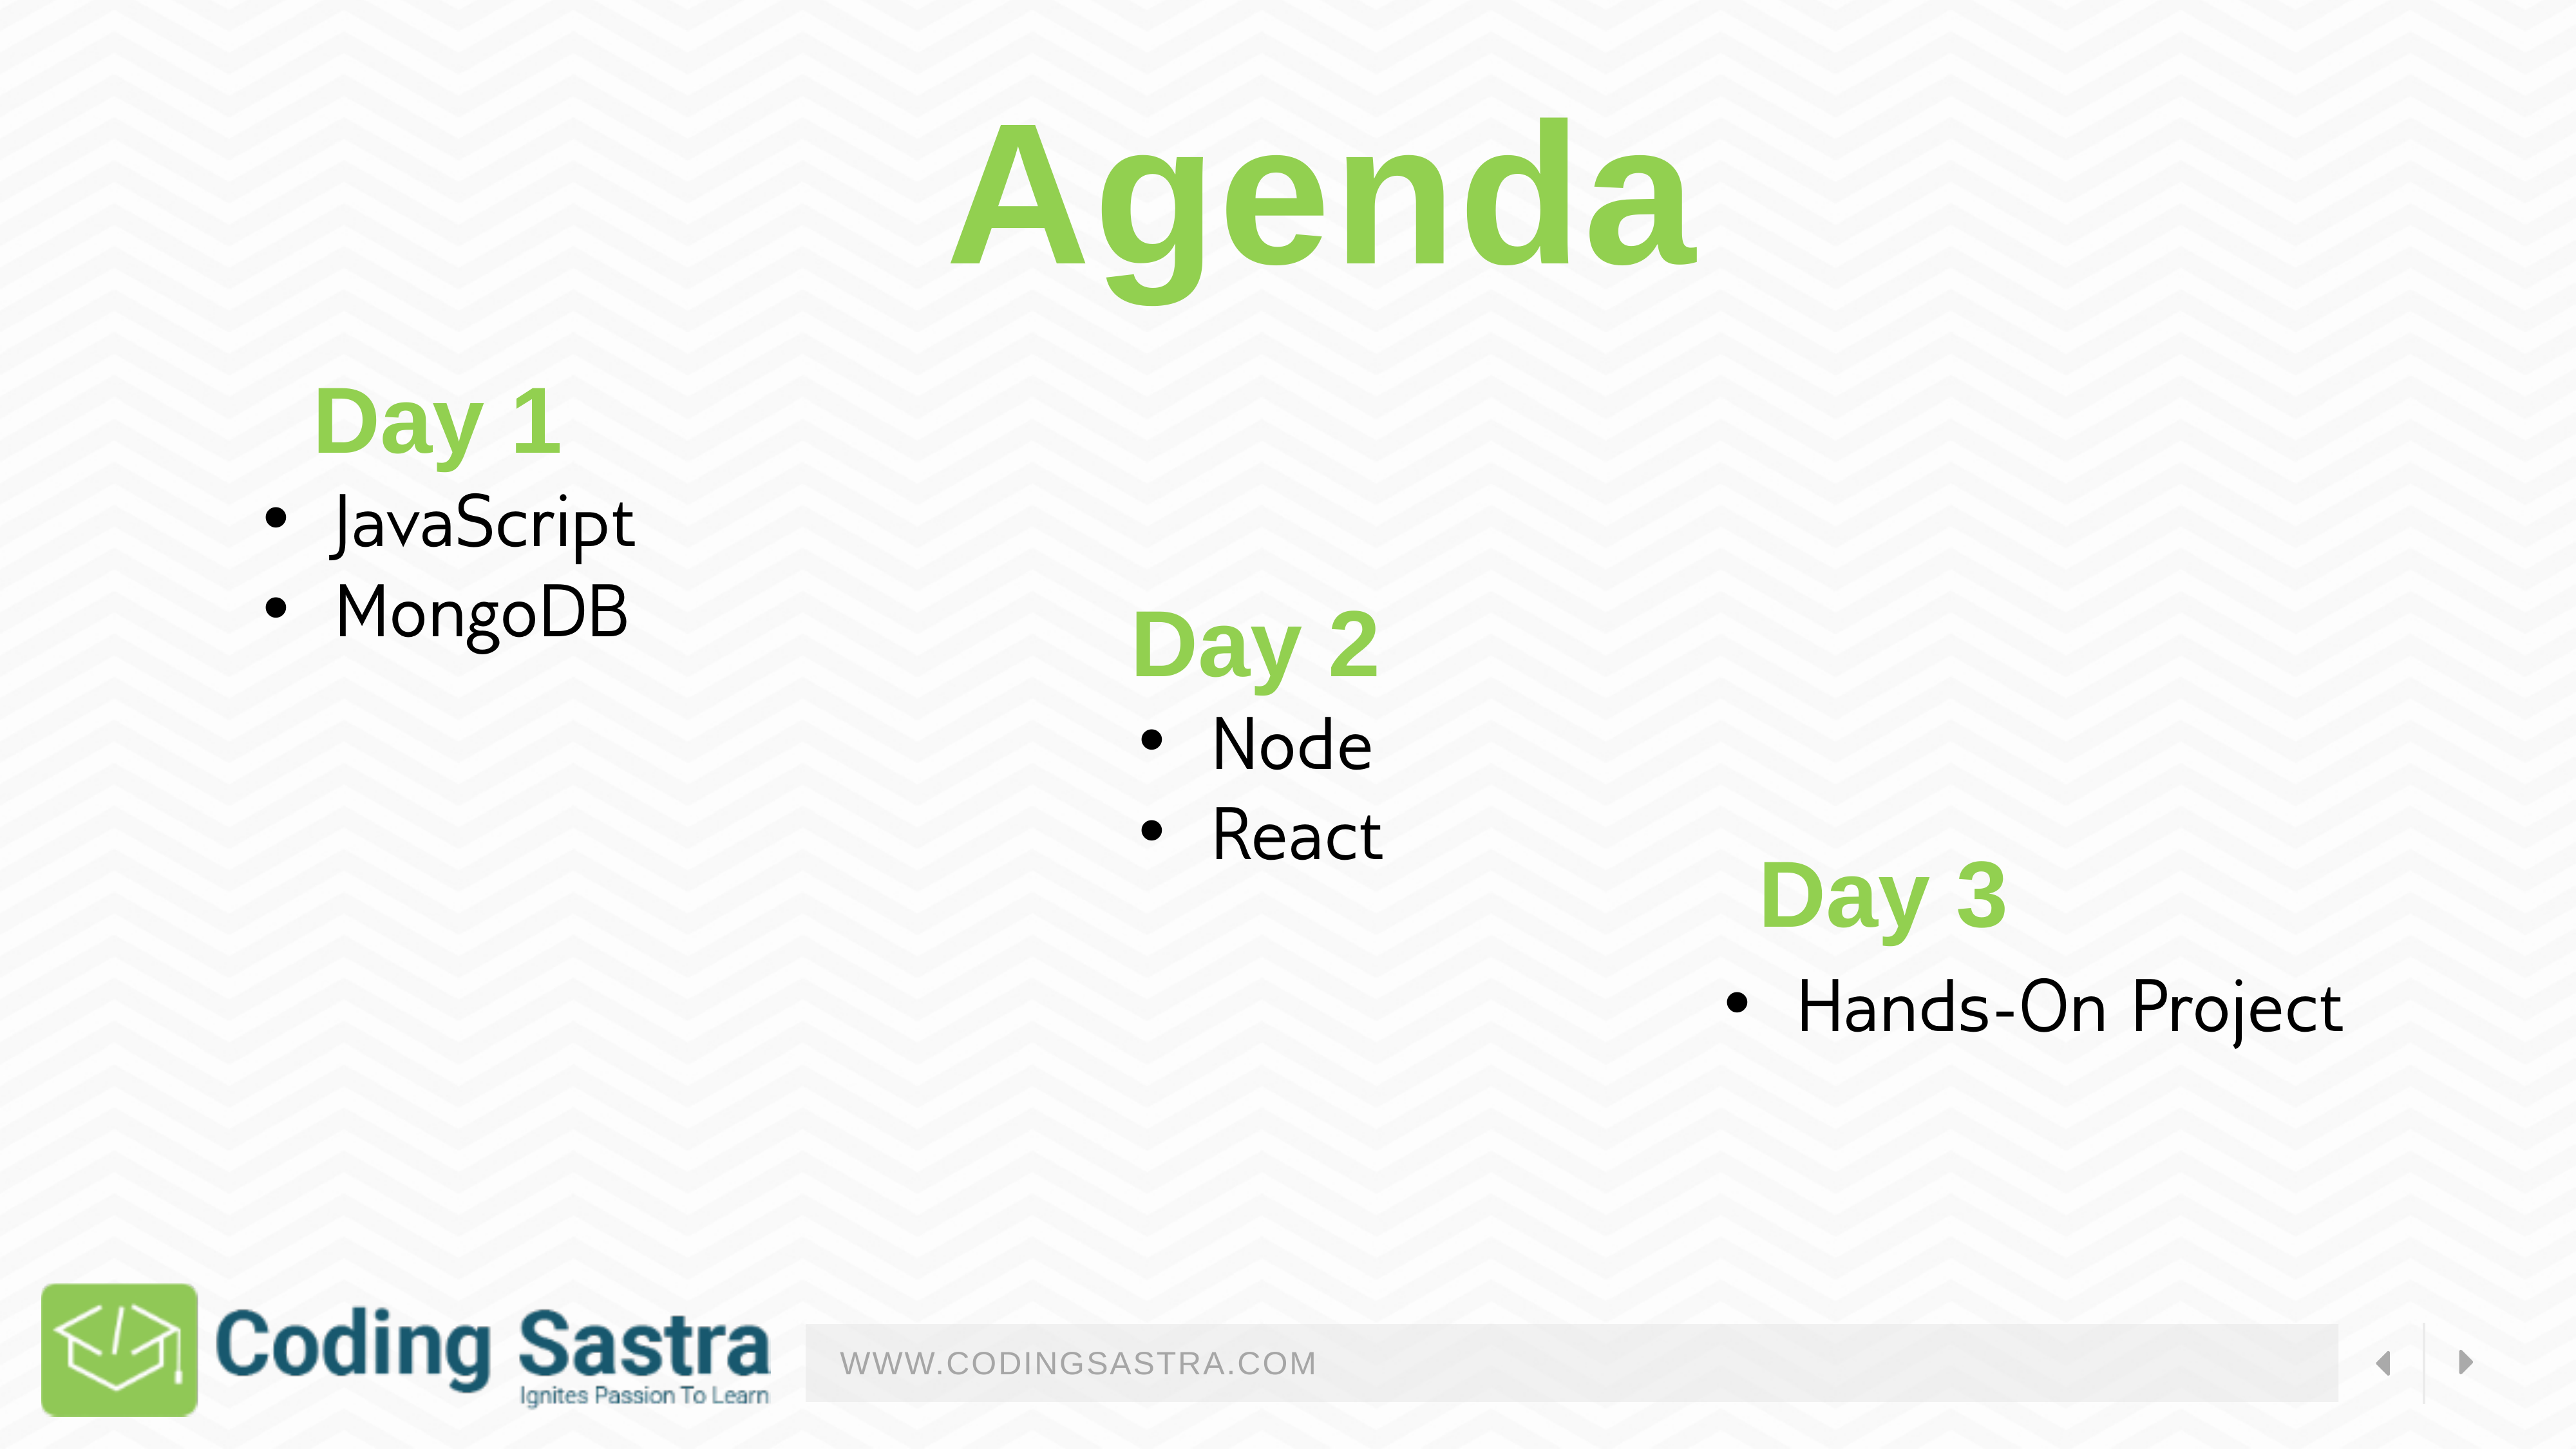

Agenda
Day 1
JavaScript
MongoDB
Day 2
Node
React
Day 3
Hands-On Project